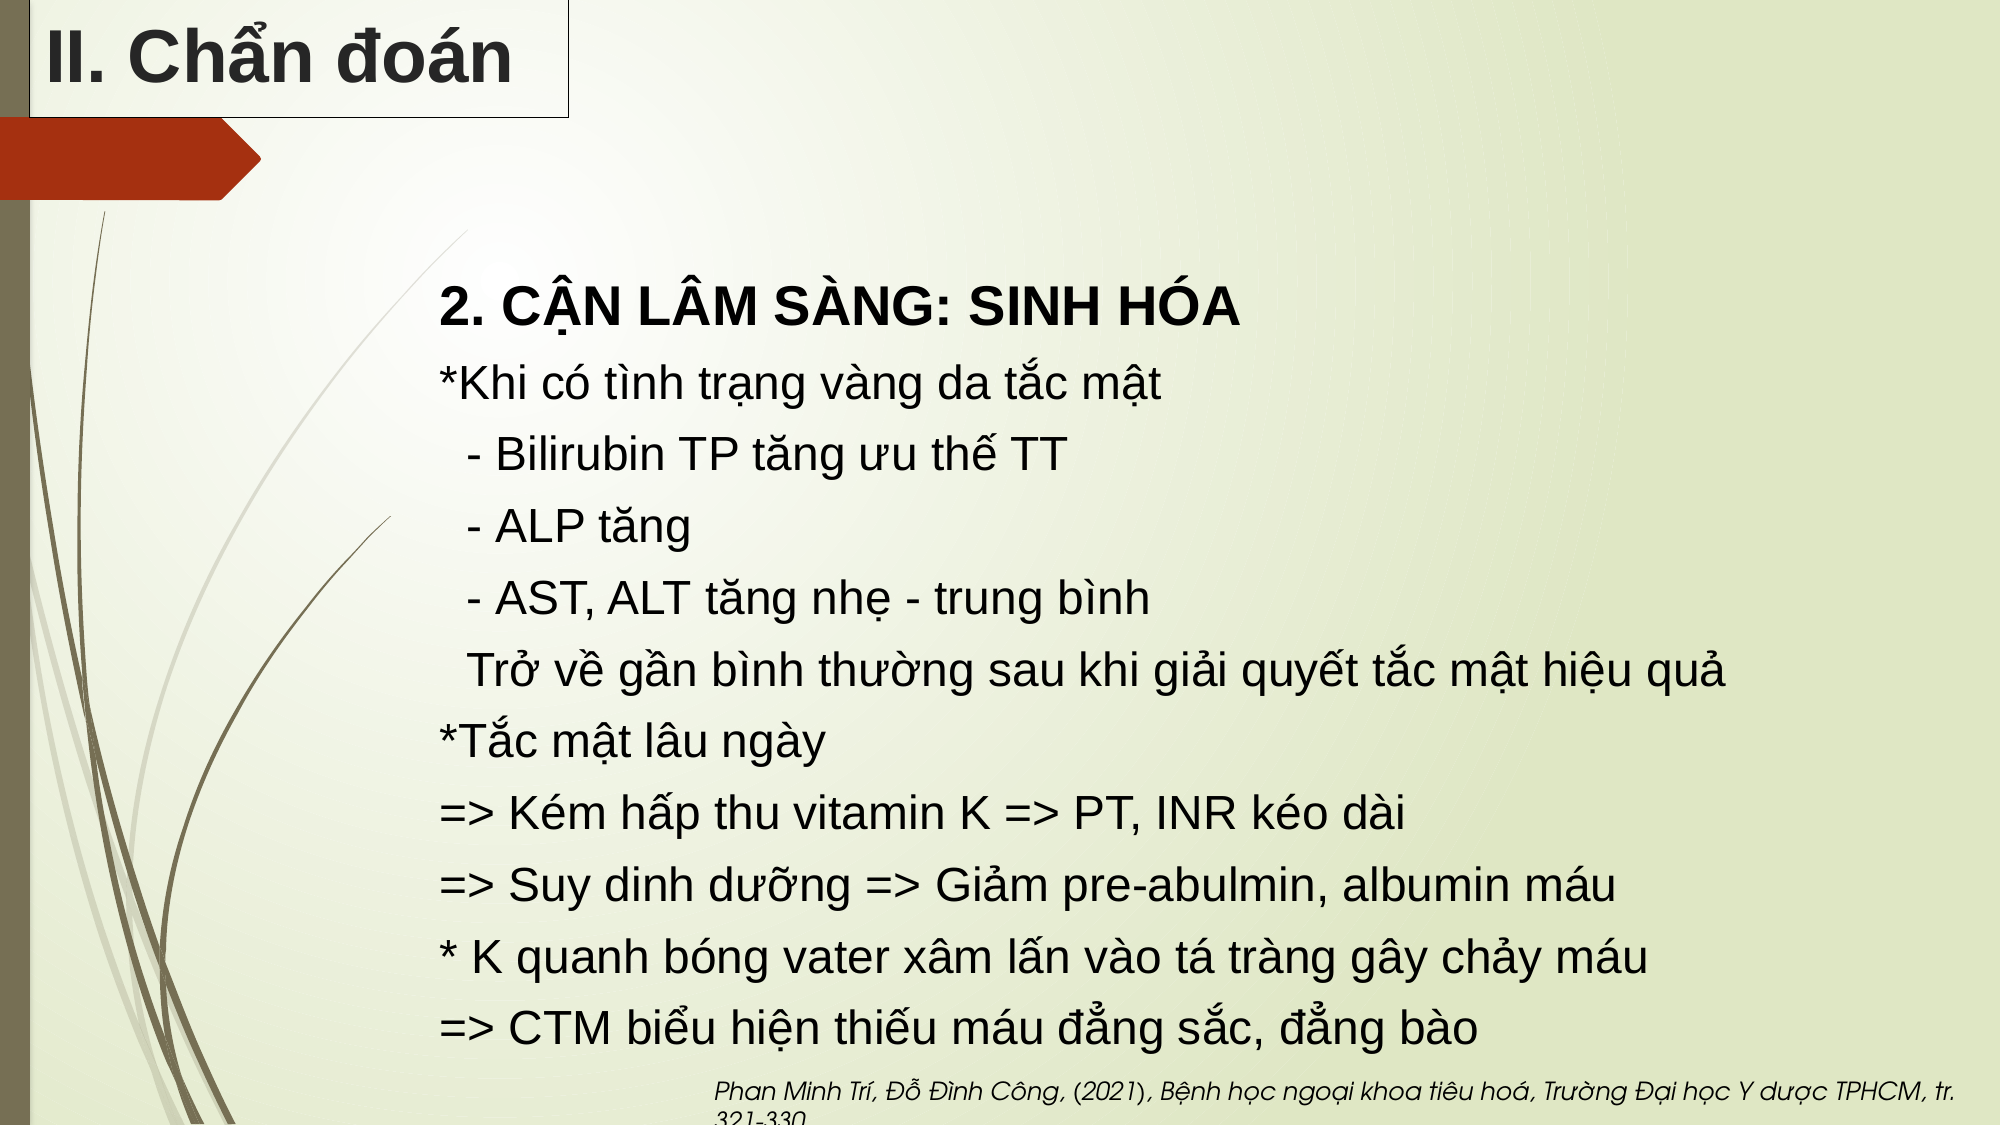

II. Chẩn đoán
2. CẬN LÂM SÀNG: SINH HÓA
*Khi có tình trạng vàng da tắc mật
  - Bilirubin TP tăng ưu thế TT
  - ALP tăng
  - AST, ALT tăng nhẹ - trung bình
  Trở về gần bình thường sau khi giải quyết tắc mật hiệu quả
*Tắc mật lâu ngày
=> Kém hấp thu vitamin K => PT, INR kéo dài
=> Suy dinh dưỡng => Giảm pre-abulmin, albumin máu
* K quanh bóng vater xâm lấn vào tá tràng gây chảy máu
=> CTM biểu hiện thiếu máu đẳng sắc, đẳng bào

Phan Minh Trí, Đỗ Đình Công, (2021), Bệnh học ngoại khoa tiêu hoá, Trường Đại học Y dược TPHCM, tr. 321-330